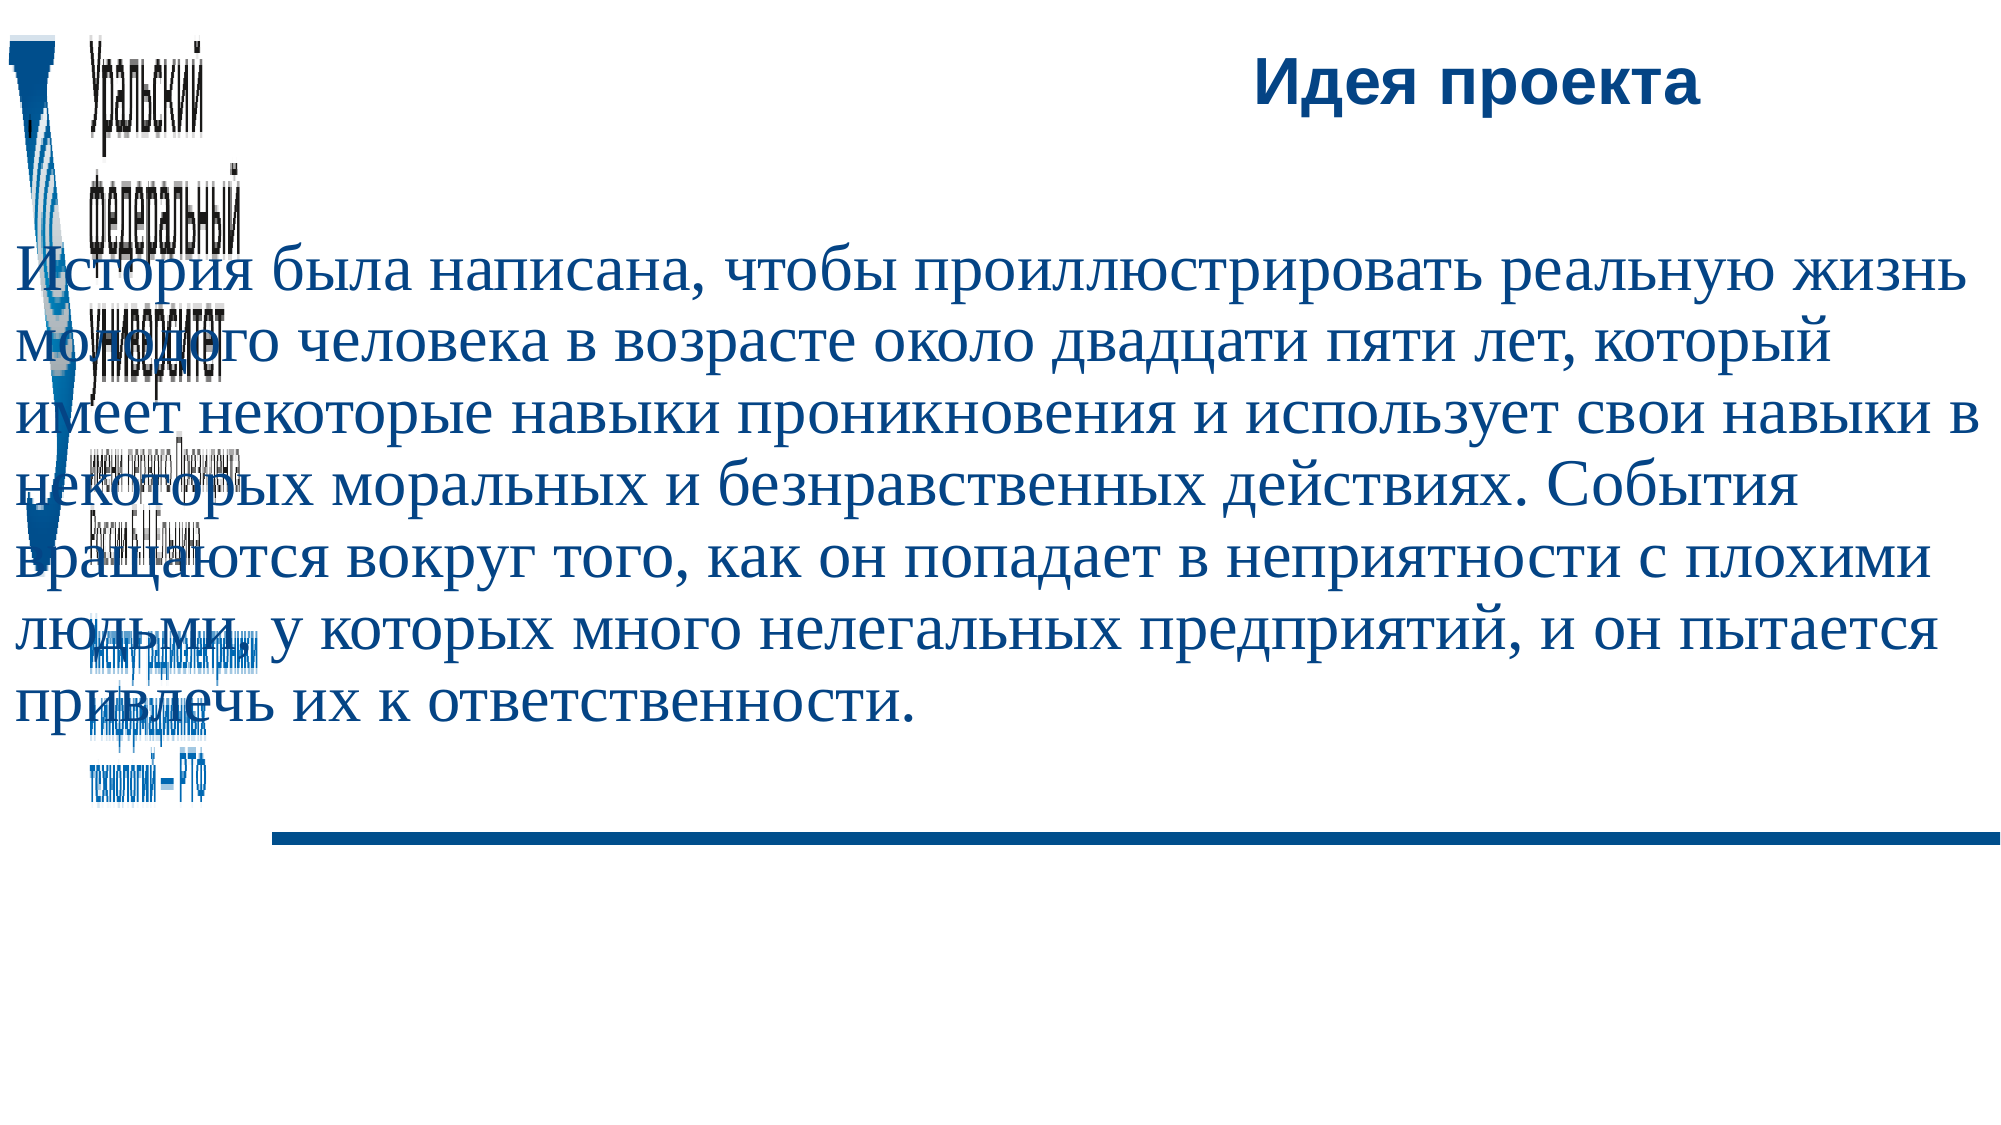

# Идея проекта
История была написана, чтобы проиллюстрировать реальную жизнь молодого человека в возрасте около двадцати пяти лет, который имеет некоторые навыки проникновения и использует свои навыки в некоторых моральных и безнравственных действиях. События вращаются вокруг того, как он попадает в неприятности с плохими людьми, у которых много нелегальных предприятий, и он пытается привлечь их к ответственности.
2